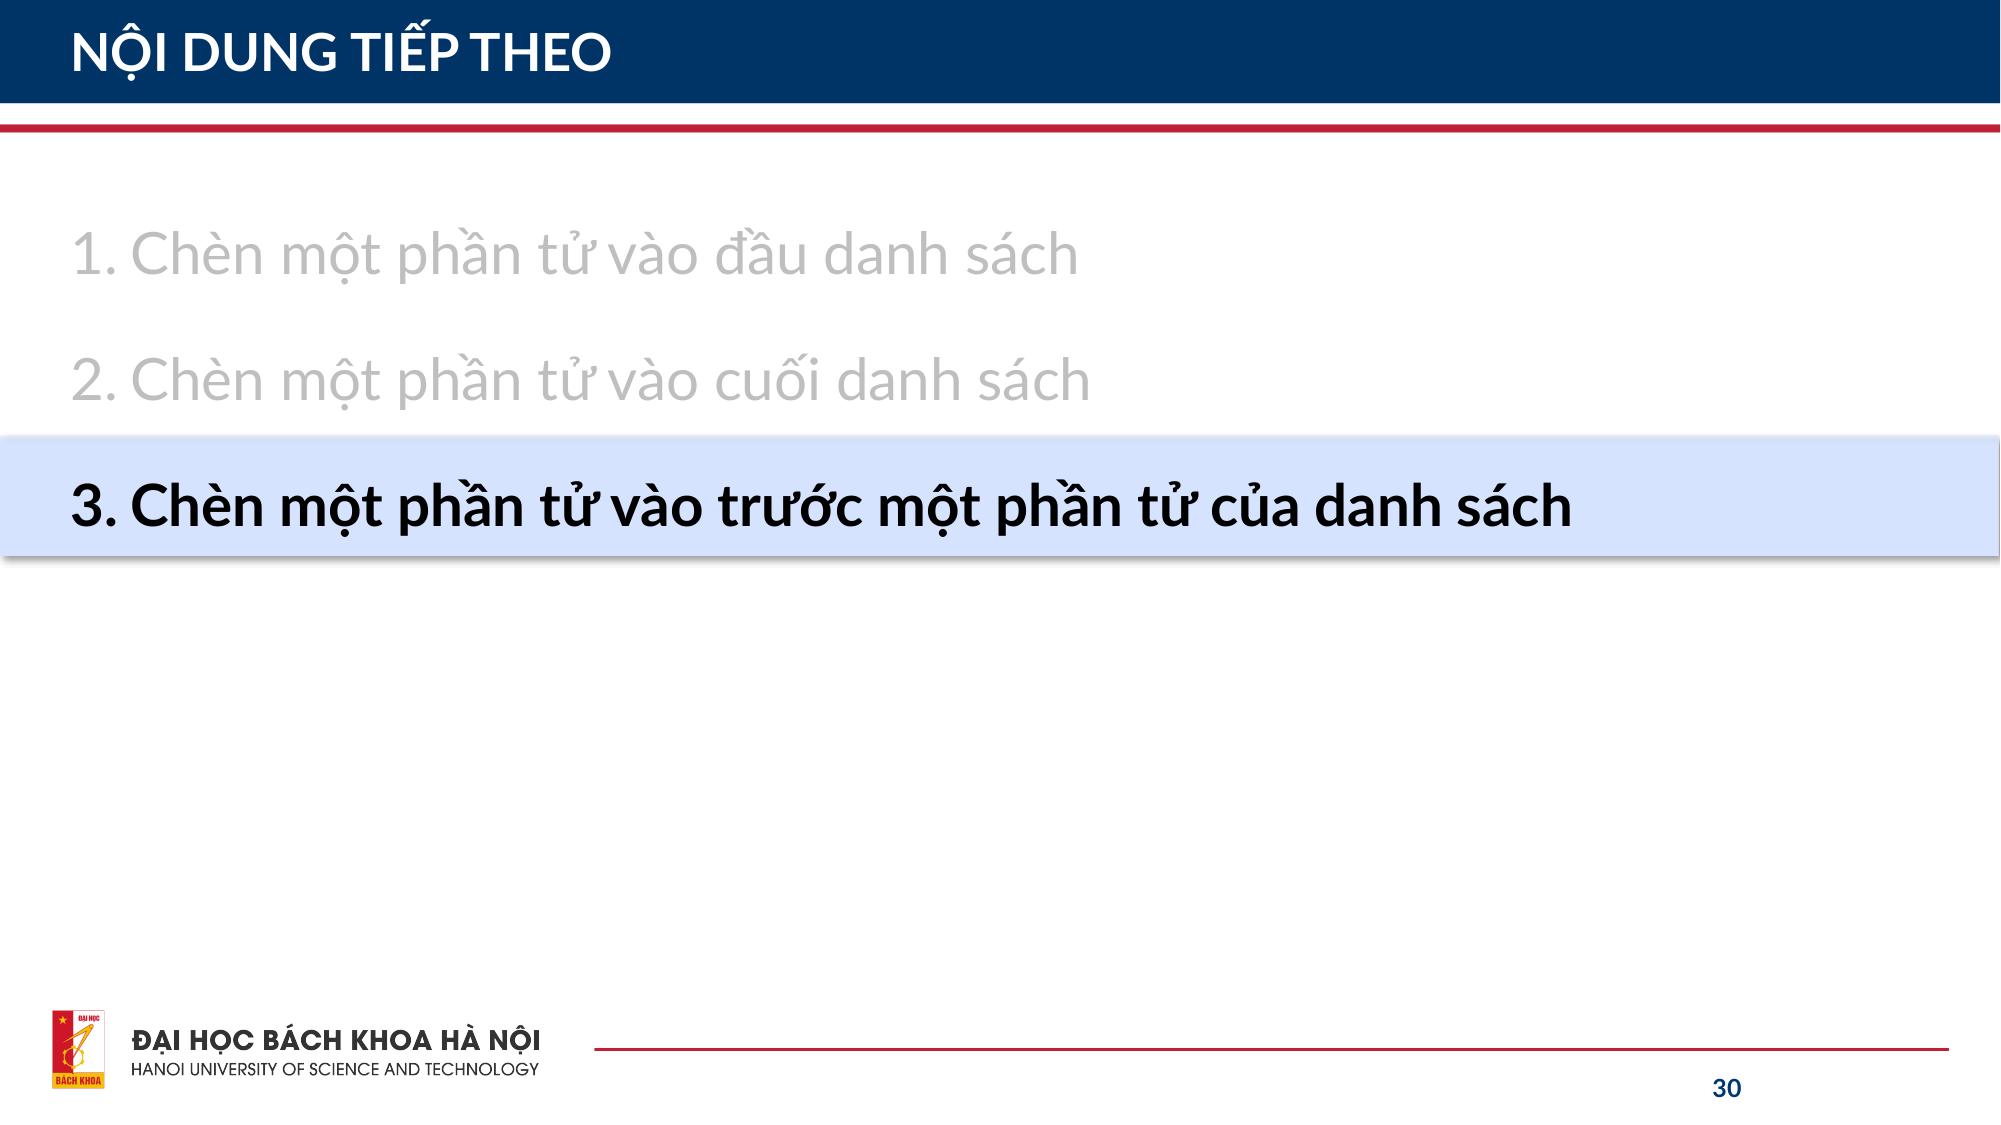

# NỘI DUNG TIẾP THEO
Chèn một phần tử vào đầu danh sách
Chèn một phần tử vào cuối danh sách
Chèn một phần tử vào trước một phần tử của danh sách

30